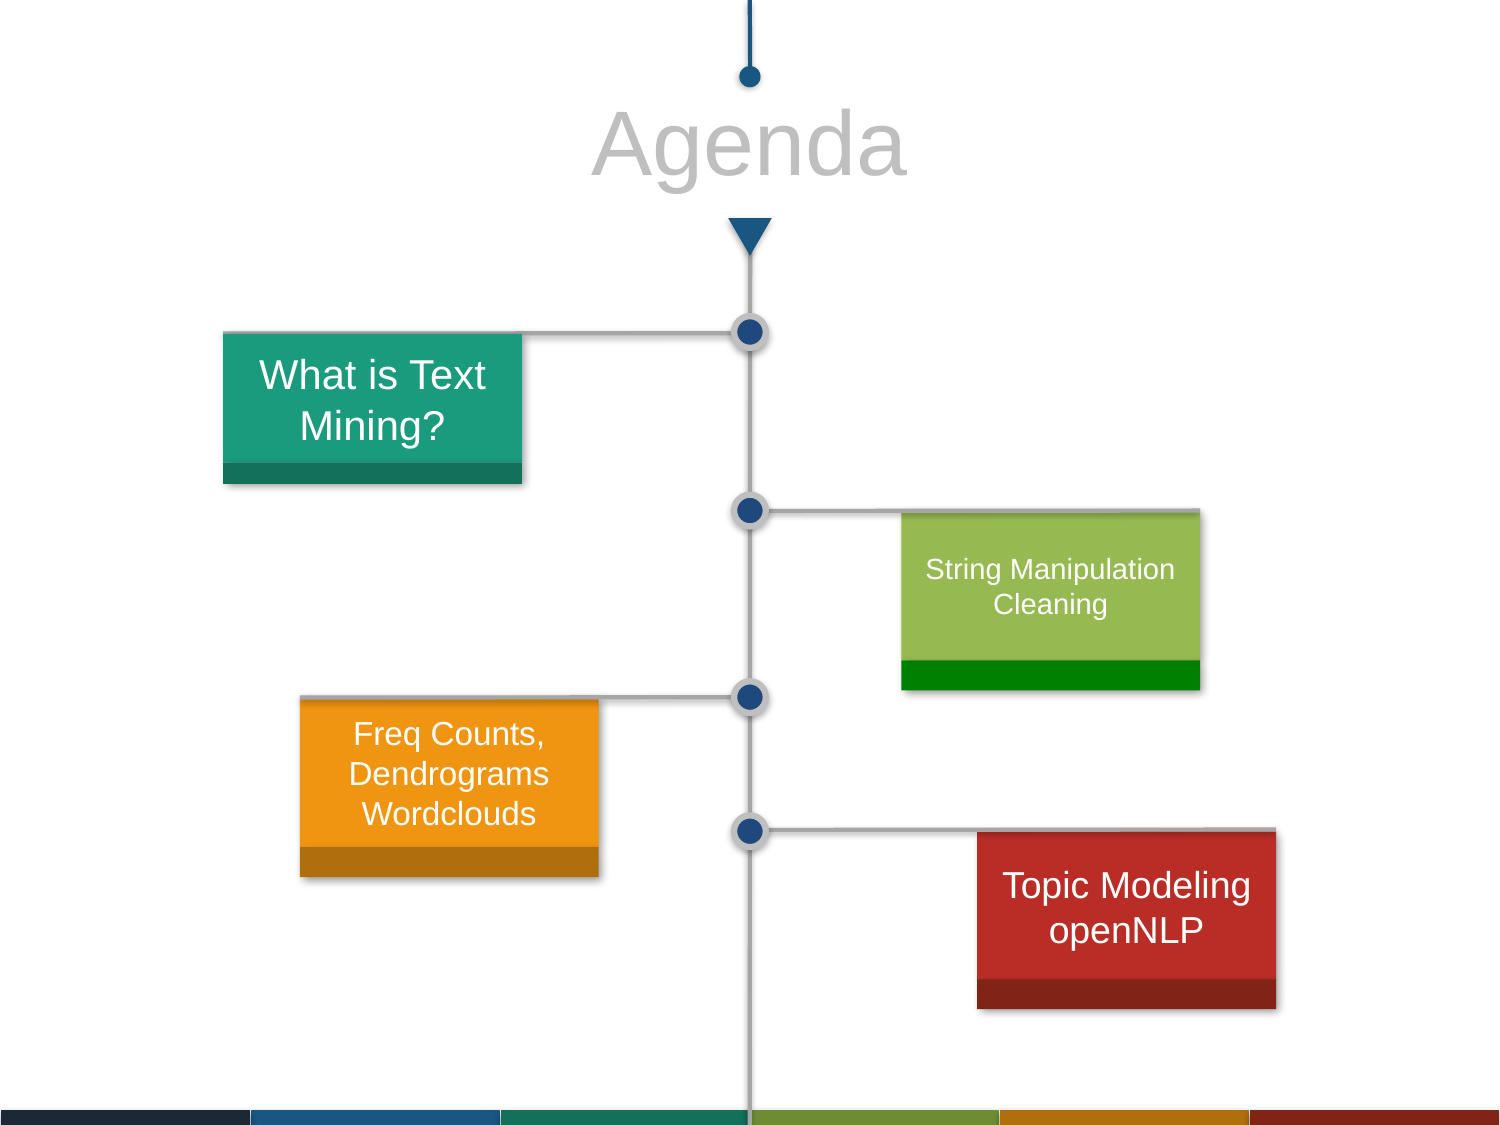

# Agenda

What is Text Mining?

String Manipulation
Cleaning

Freq Counts, Dendrograms
Wordclouds

Topic Modeling
openNLP